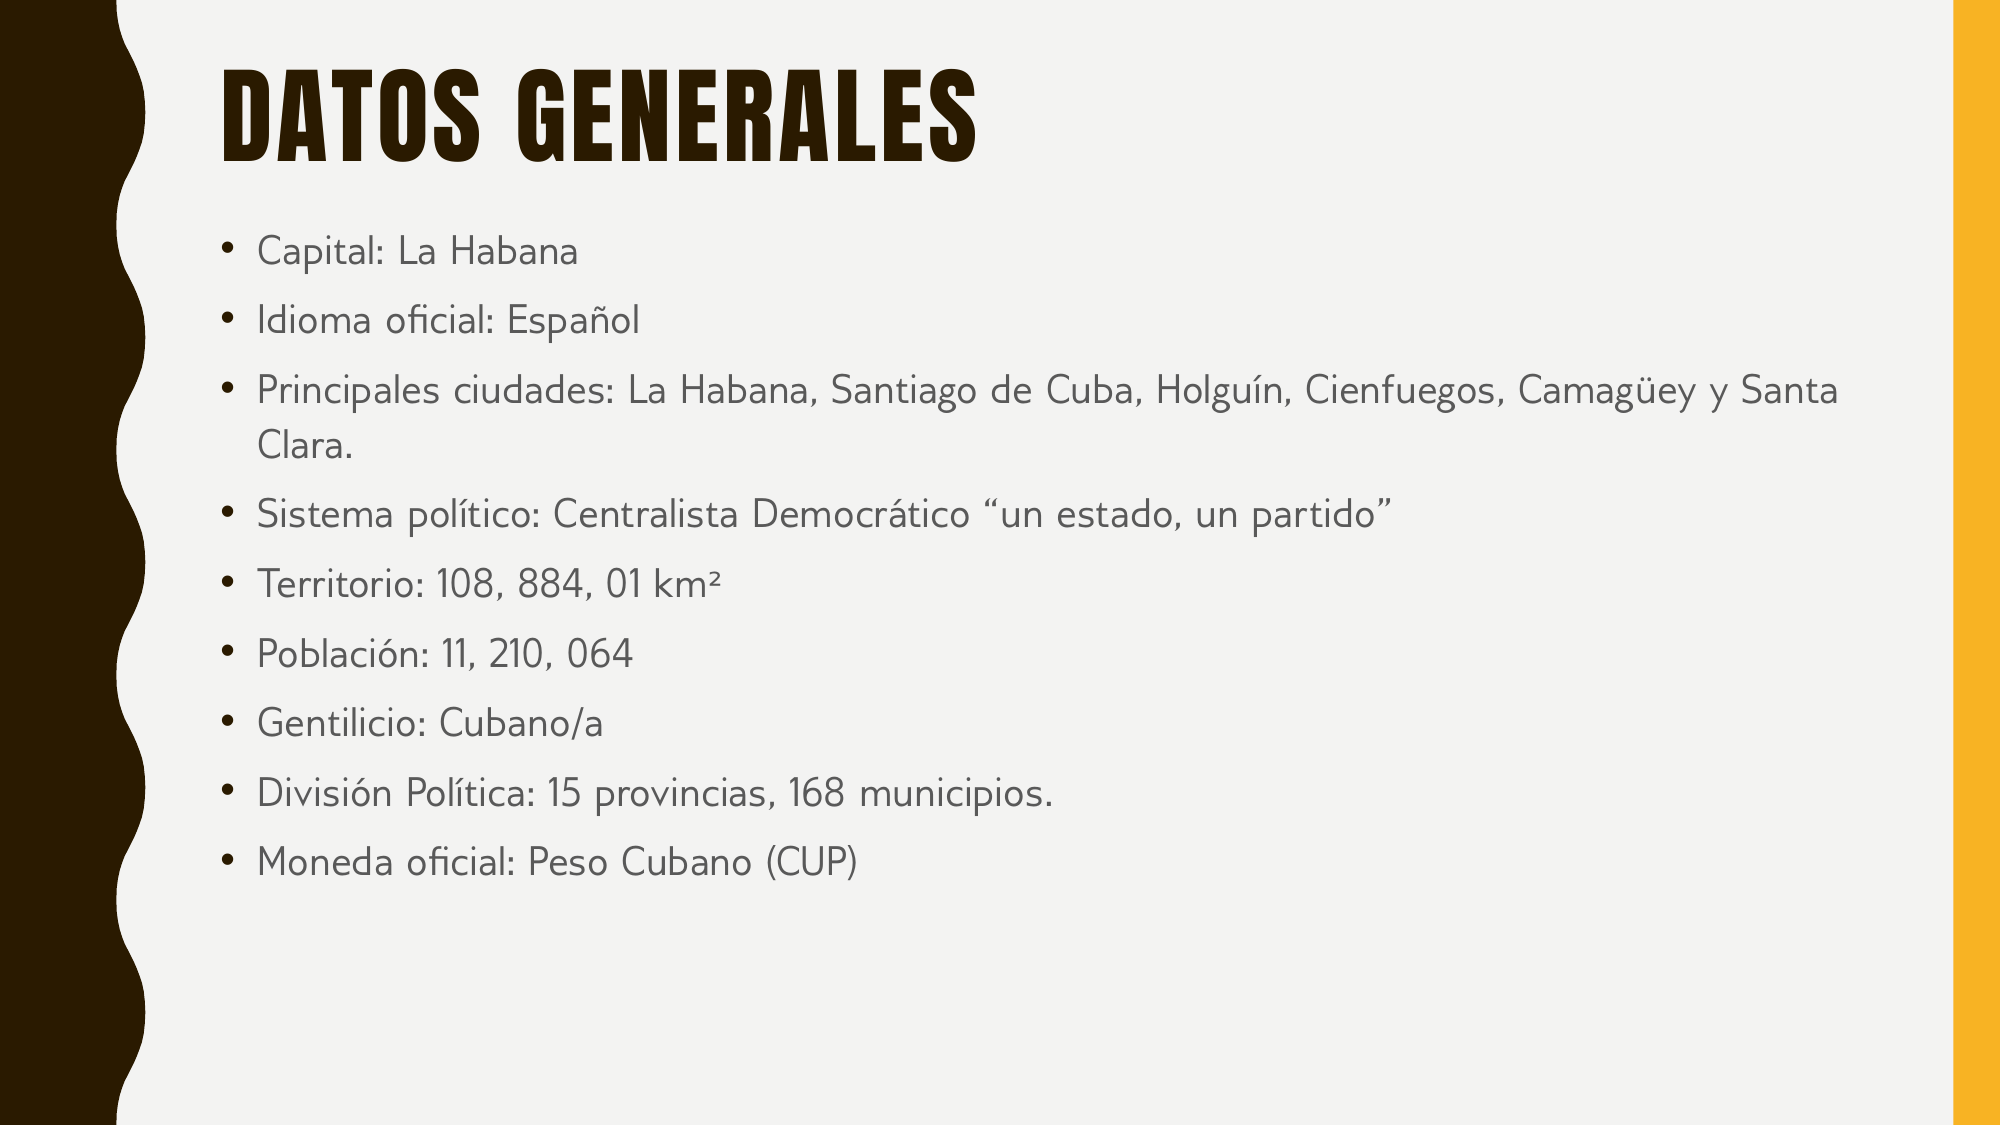

# Datos generales
Capital: La Habana
Idioma oficial: Español
Principales ciudades: La Habana, Santiago de Cuba, Holguín, Cienfuegos, Camagüey y Santa Clara.
Sistema político: Centralista Democrático “un estado, un partido”
Territorio: 108, 884, 01 km²
Población: 11, 210, 064
Gentilicio: Cubano/a
División Política: 15 provincias, 168 municipios.
Moneda oficial: Peso Cubano (CUP)